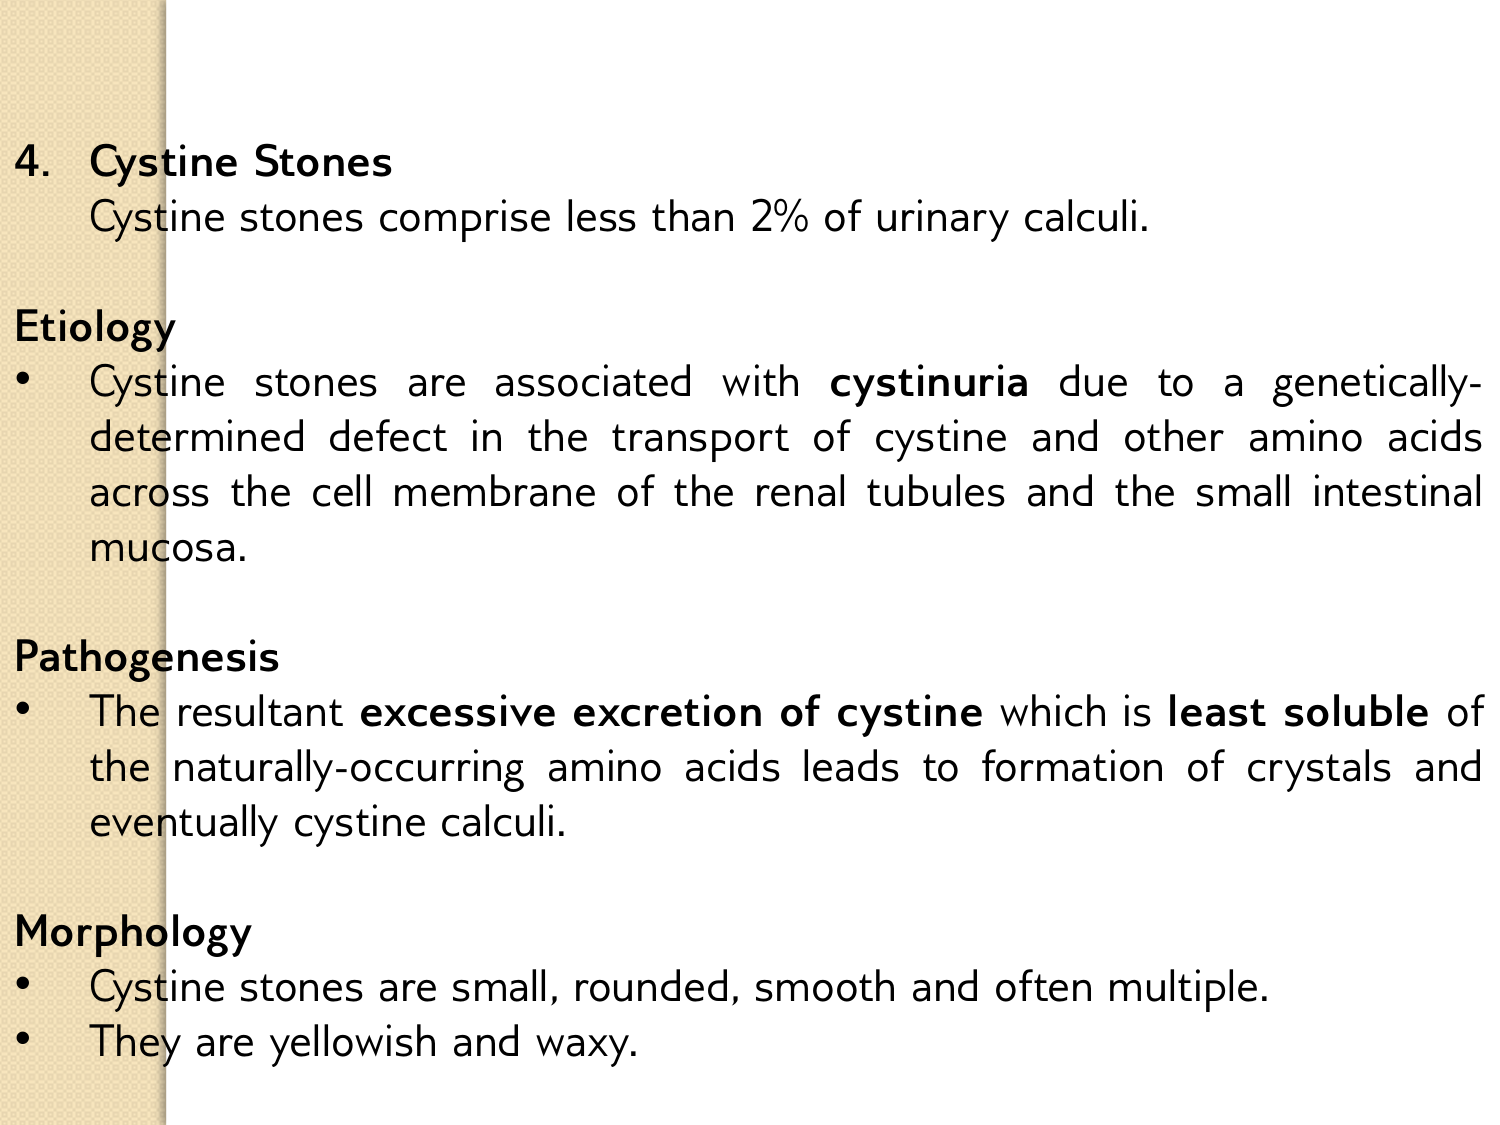

Cystine Stones
Cystine stones comprise less than 2% of urinary calculi.

Etiology
Cystine stones are associated with cystinuria due to a genetically-determined defect in the transport of cystine and other amino acids across the cell membrane of the renal tubules and the small intestinal mucosa.

Pathogenesis
The resultant excessive excretion of cystine which is least soluble of the naturally-occurring amino acids leads to formation of crystals and eventually cystine calculi.

Morphology
Cystine stones are small, rounded, smooth and often multiple.
They are yellowish and waxy.